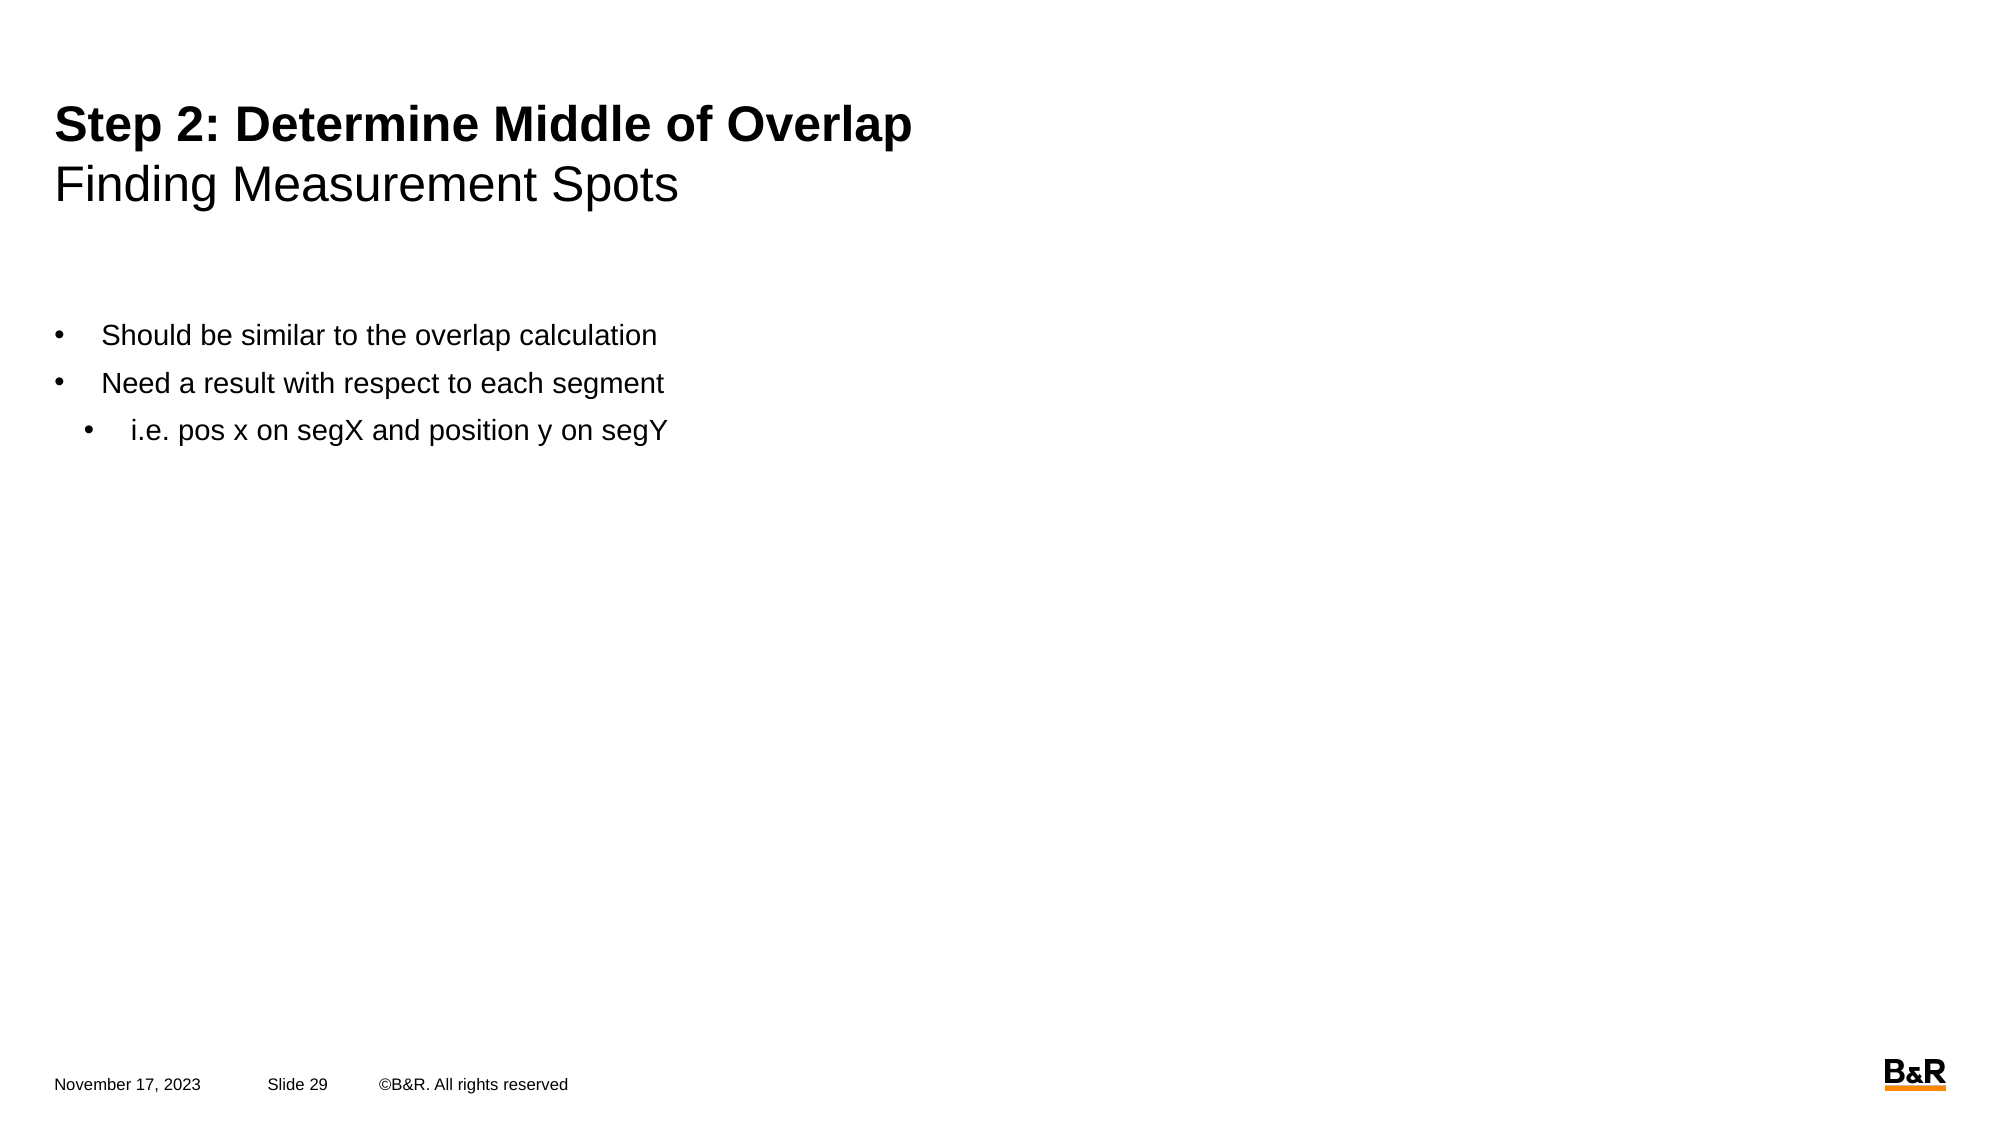

# Step 2: Determine Middle of Overlap
Finding Measurement Spots
Should be similar to the overlap calculation
Need a result with respect to each segment
i.e. pos x on segX and position y on segY

November 17, 2023
Slide 29